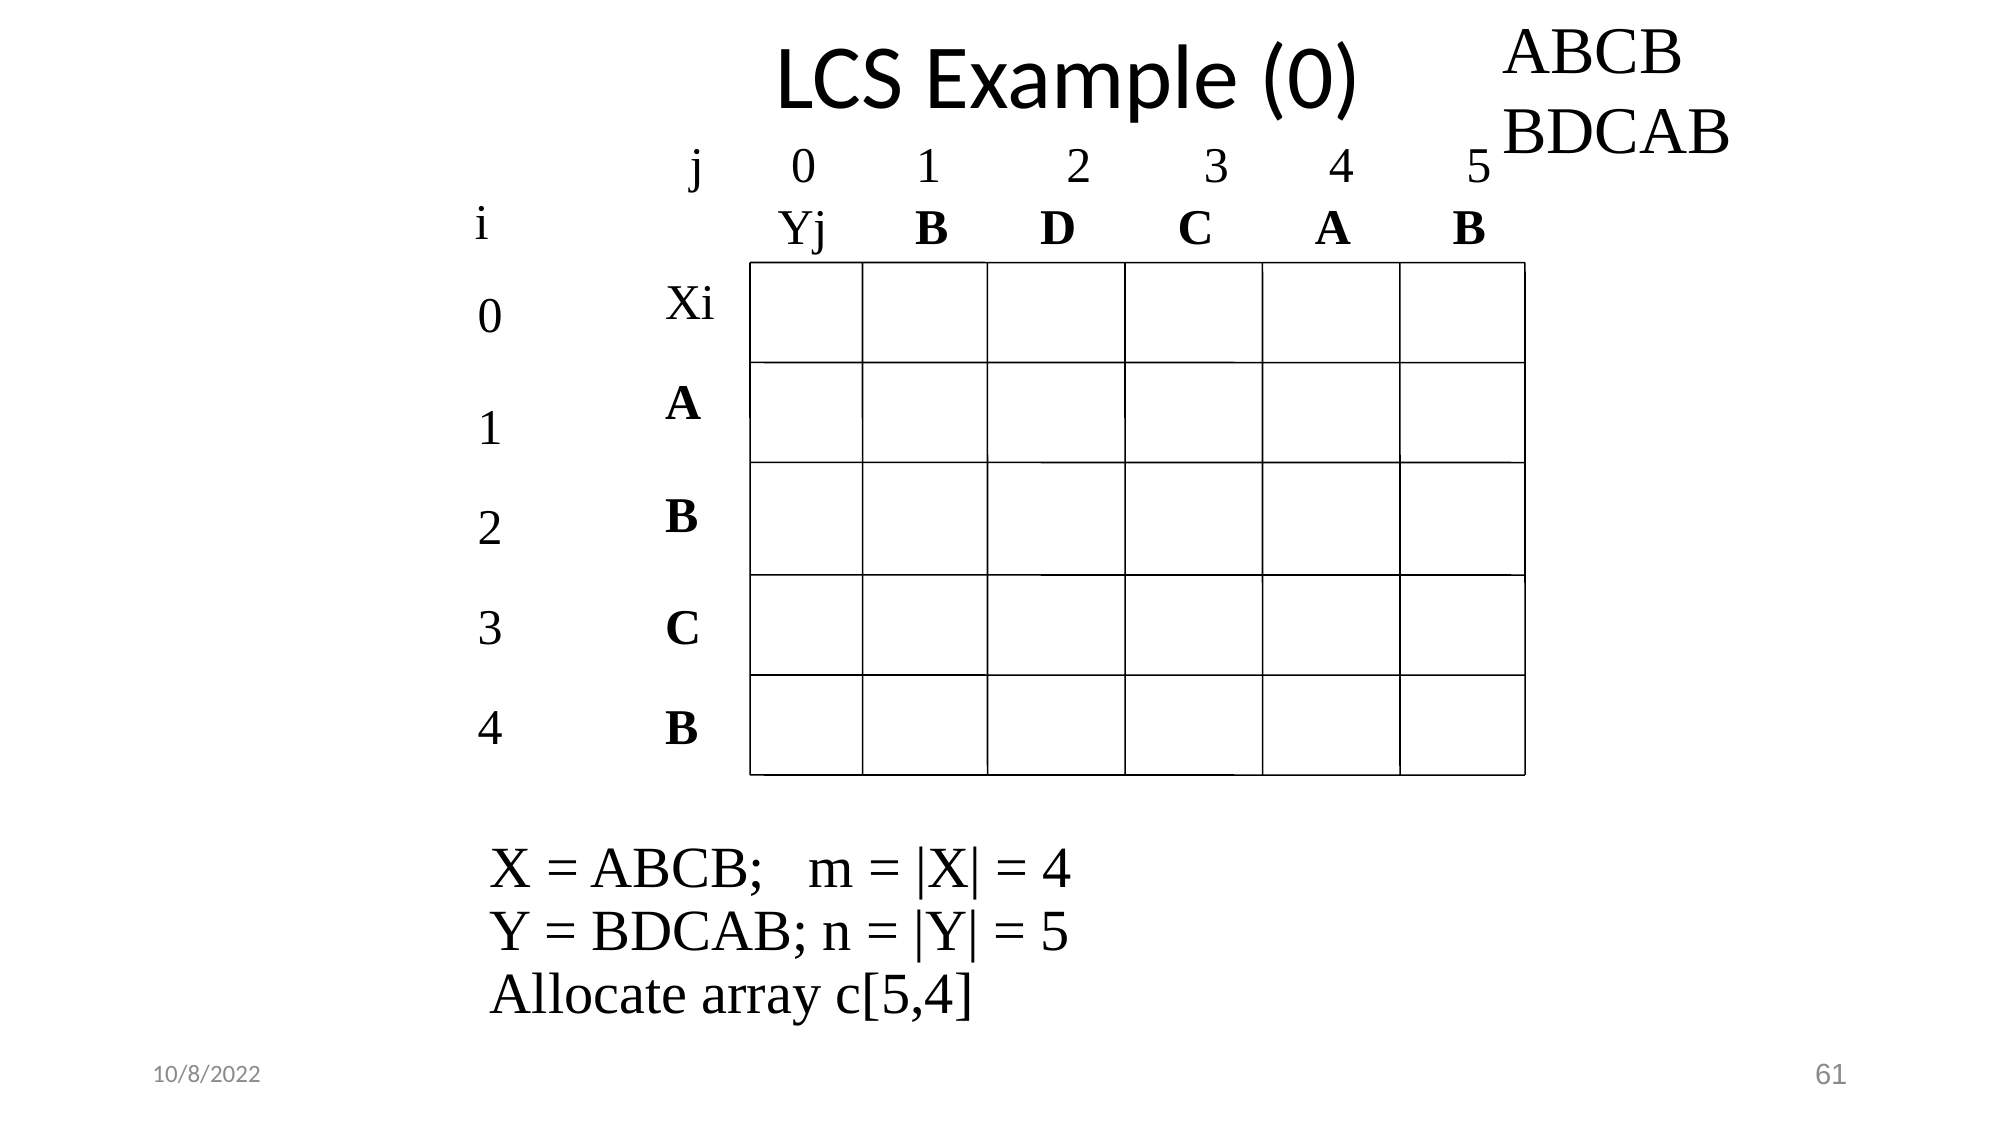

ABCB
BDCAB
# LCS Example (0)
j       0        1          2         3        4         5
i
Yj
B
D
C
A
B
Xi

0
A

1

B
2

3
C

4
B

X = ABCB;   m = |X| = 4
Y = BDCAB; n = |Y| = 5
Allocate array c[5,4]
10/8/2022
61